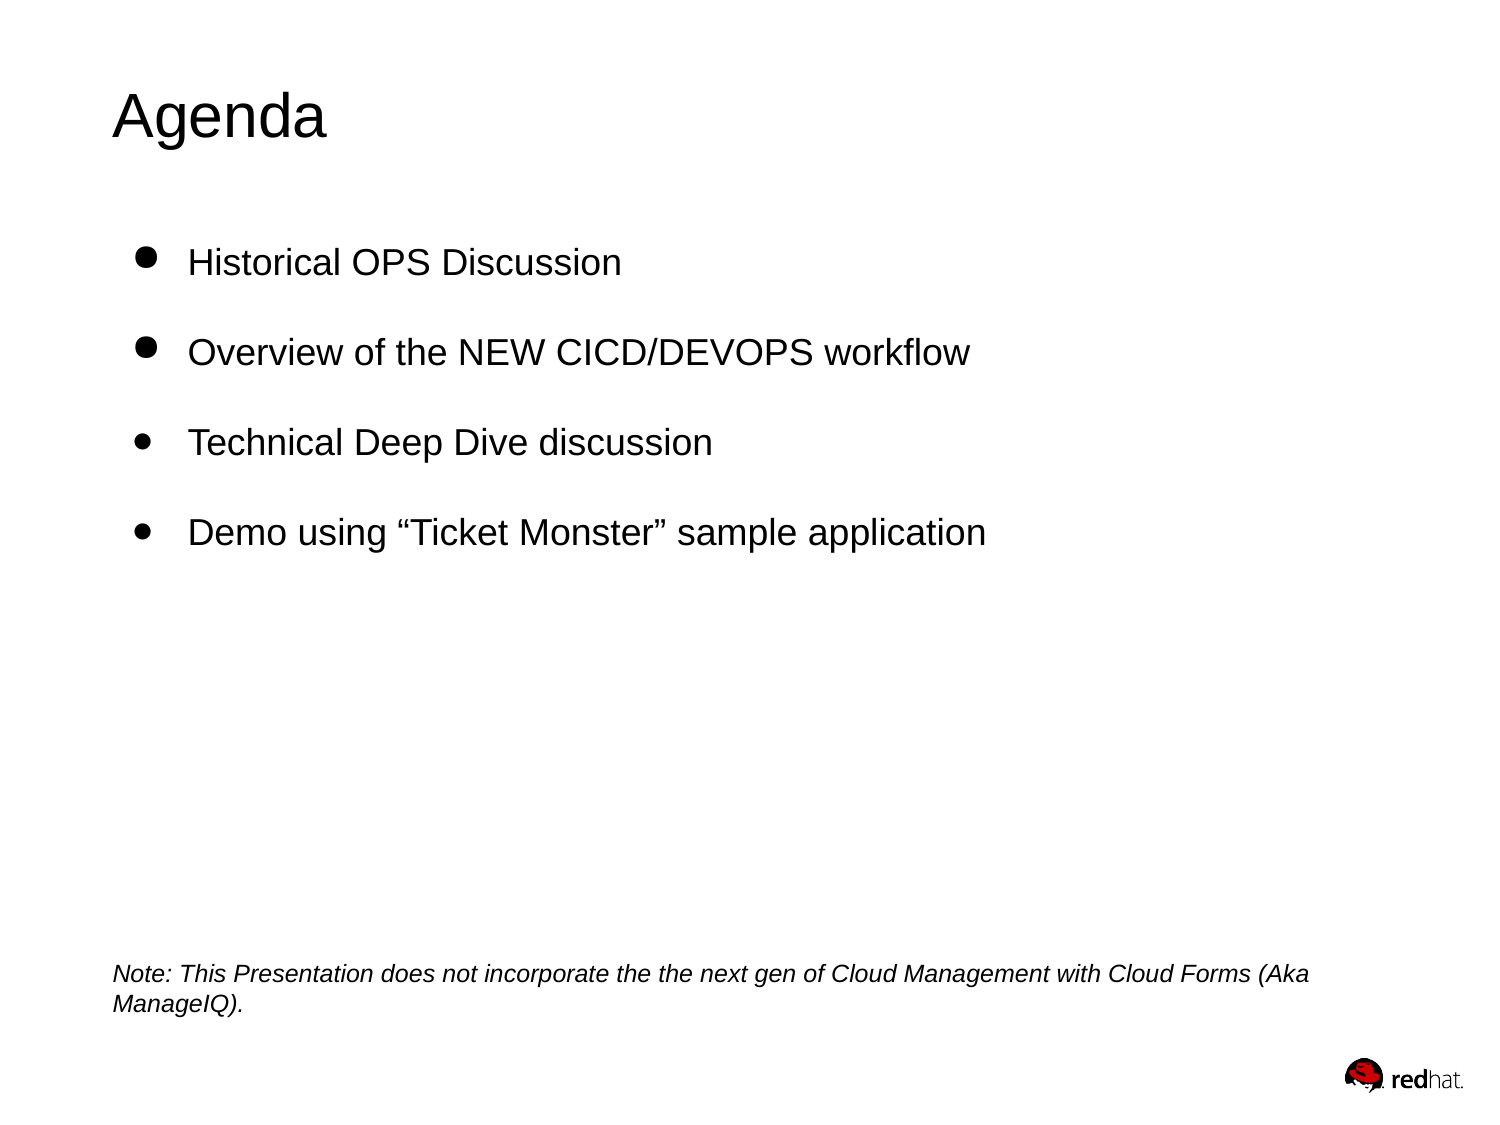

Agenda
Historical OPS Discussion

Overview of the NEW CICD/DEVOPS workflow

Technical Deep Dive discussion

Demo using “Ticket Monster” sample application

Note: This Presentation does not incorporate the the next gen of Cloud Management with Cloud Forms (Aka ManageIQ).